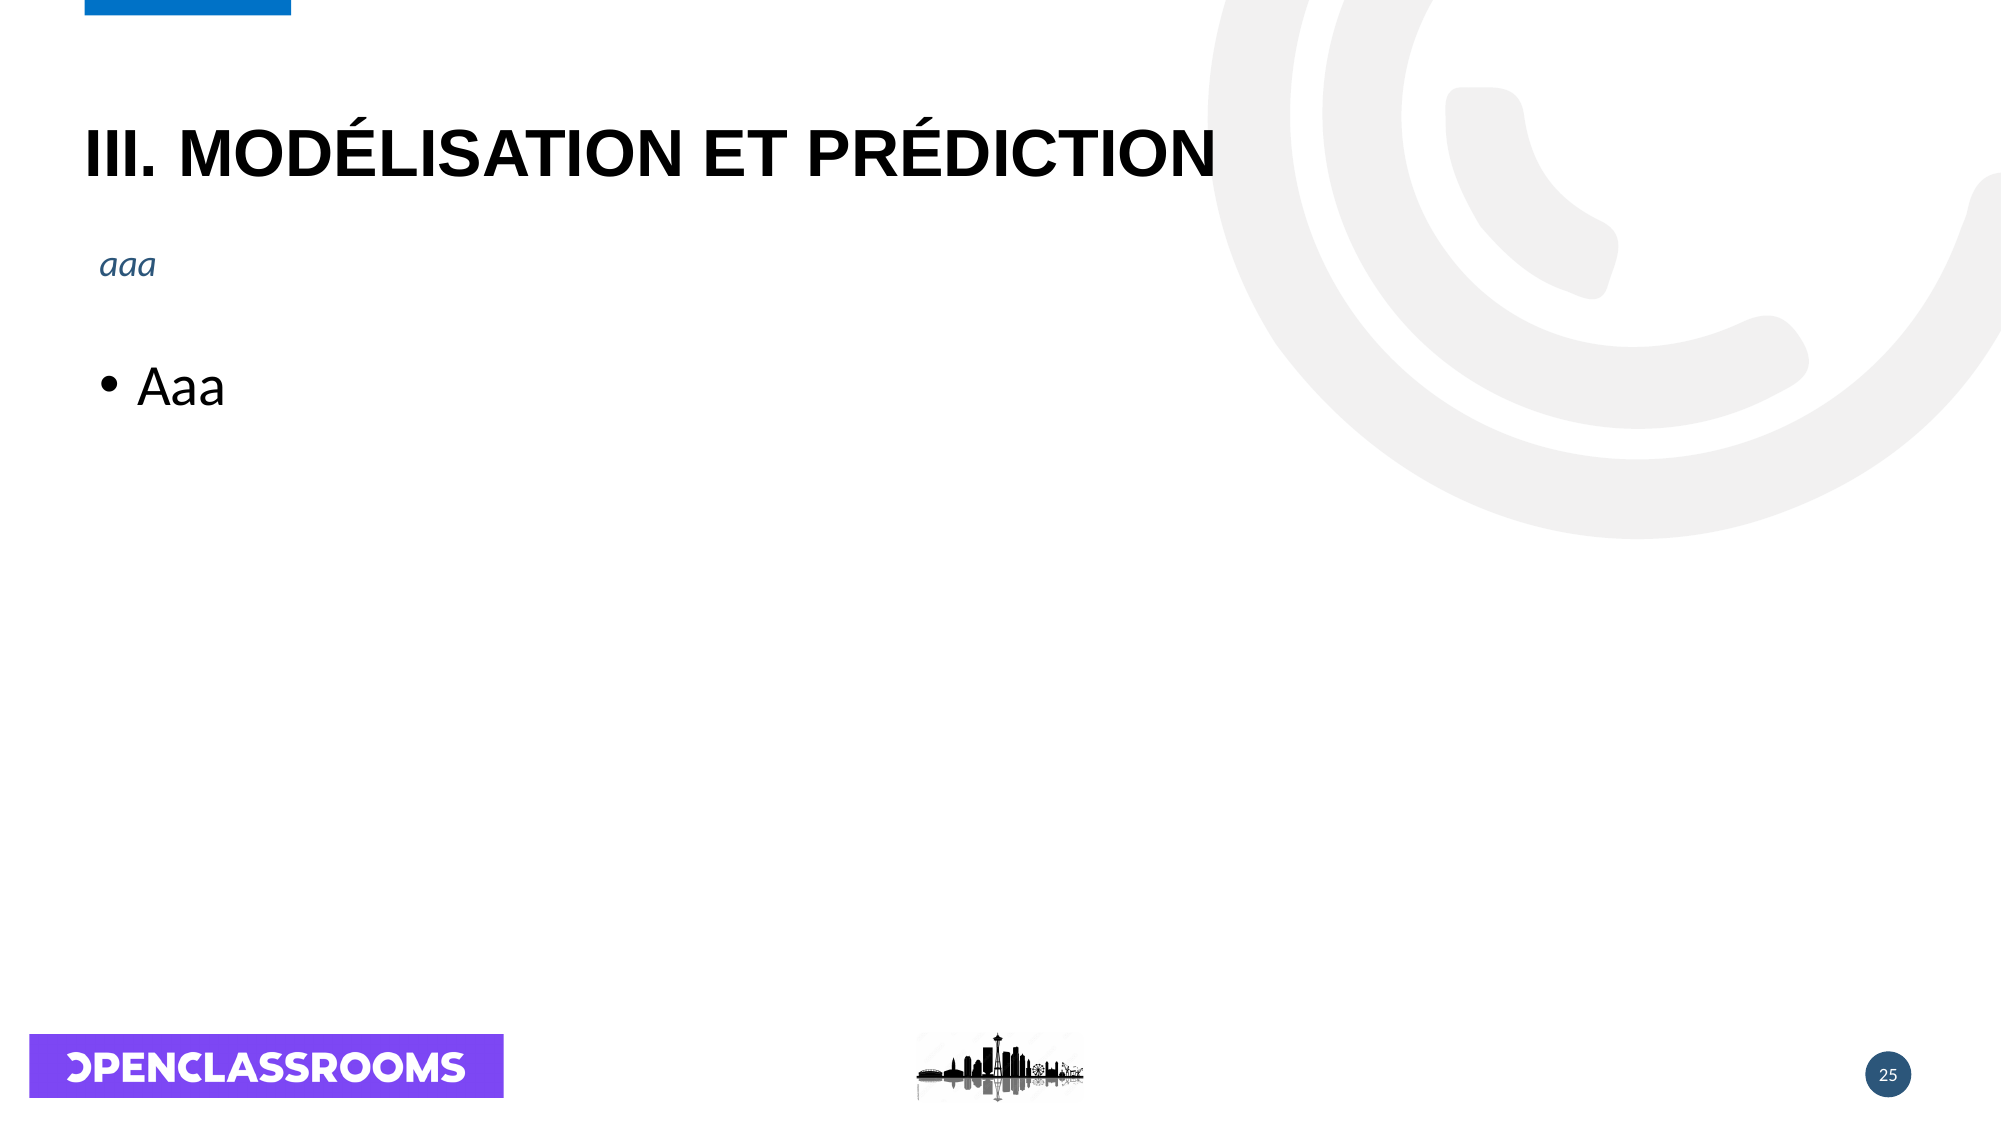

# Modélisation et prédiction
aaa

Aaa

25